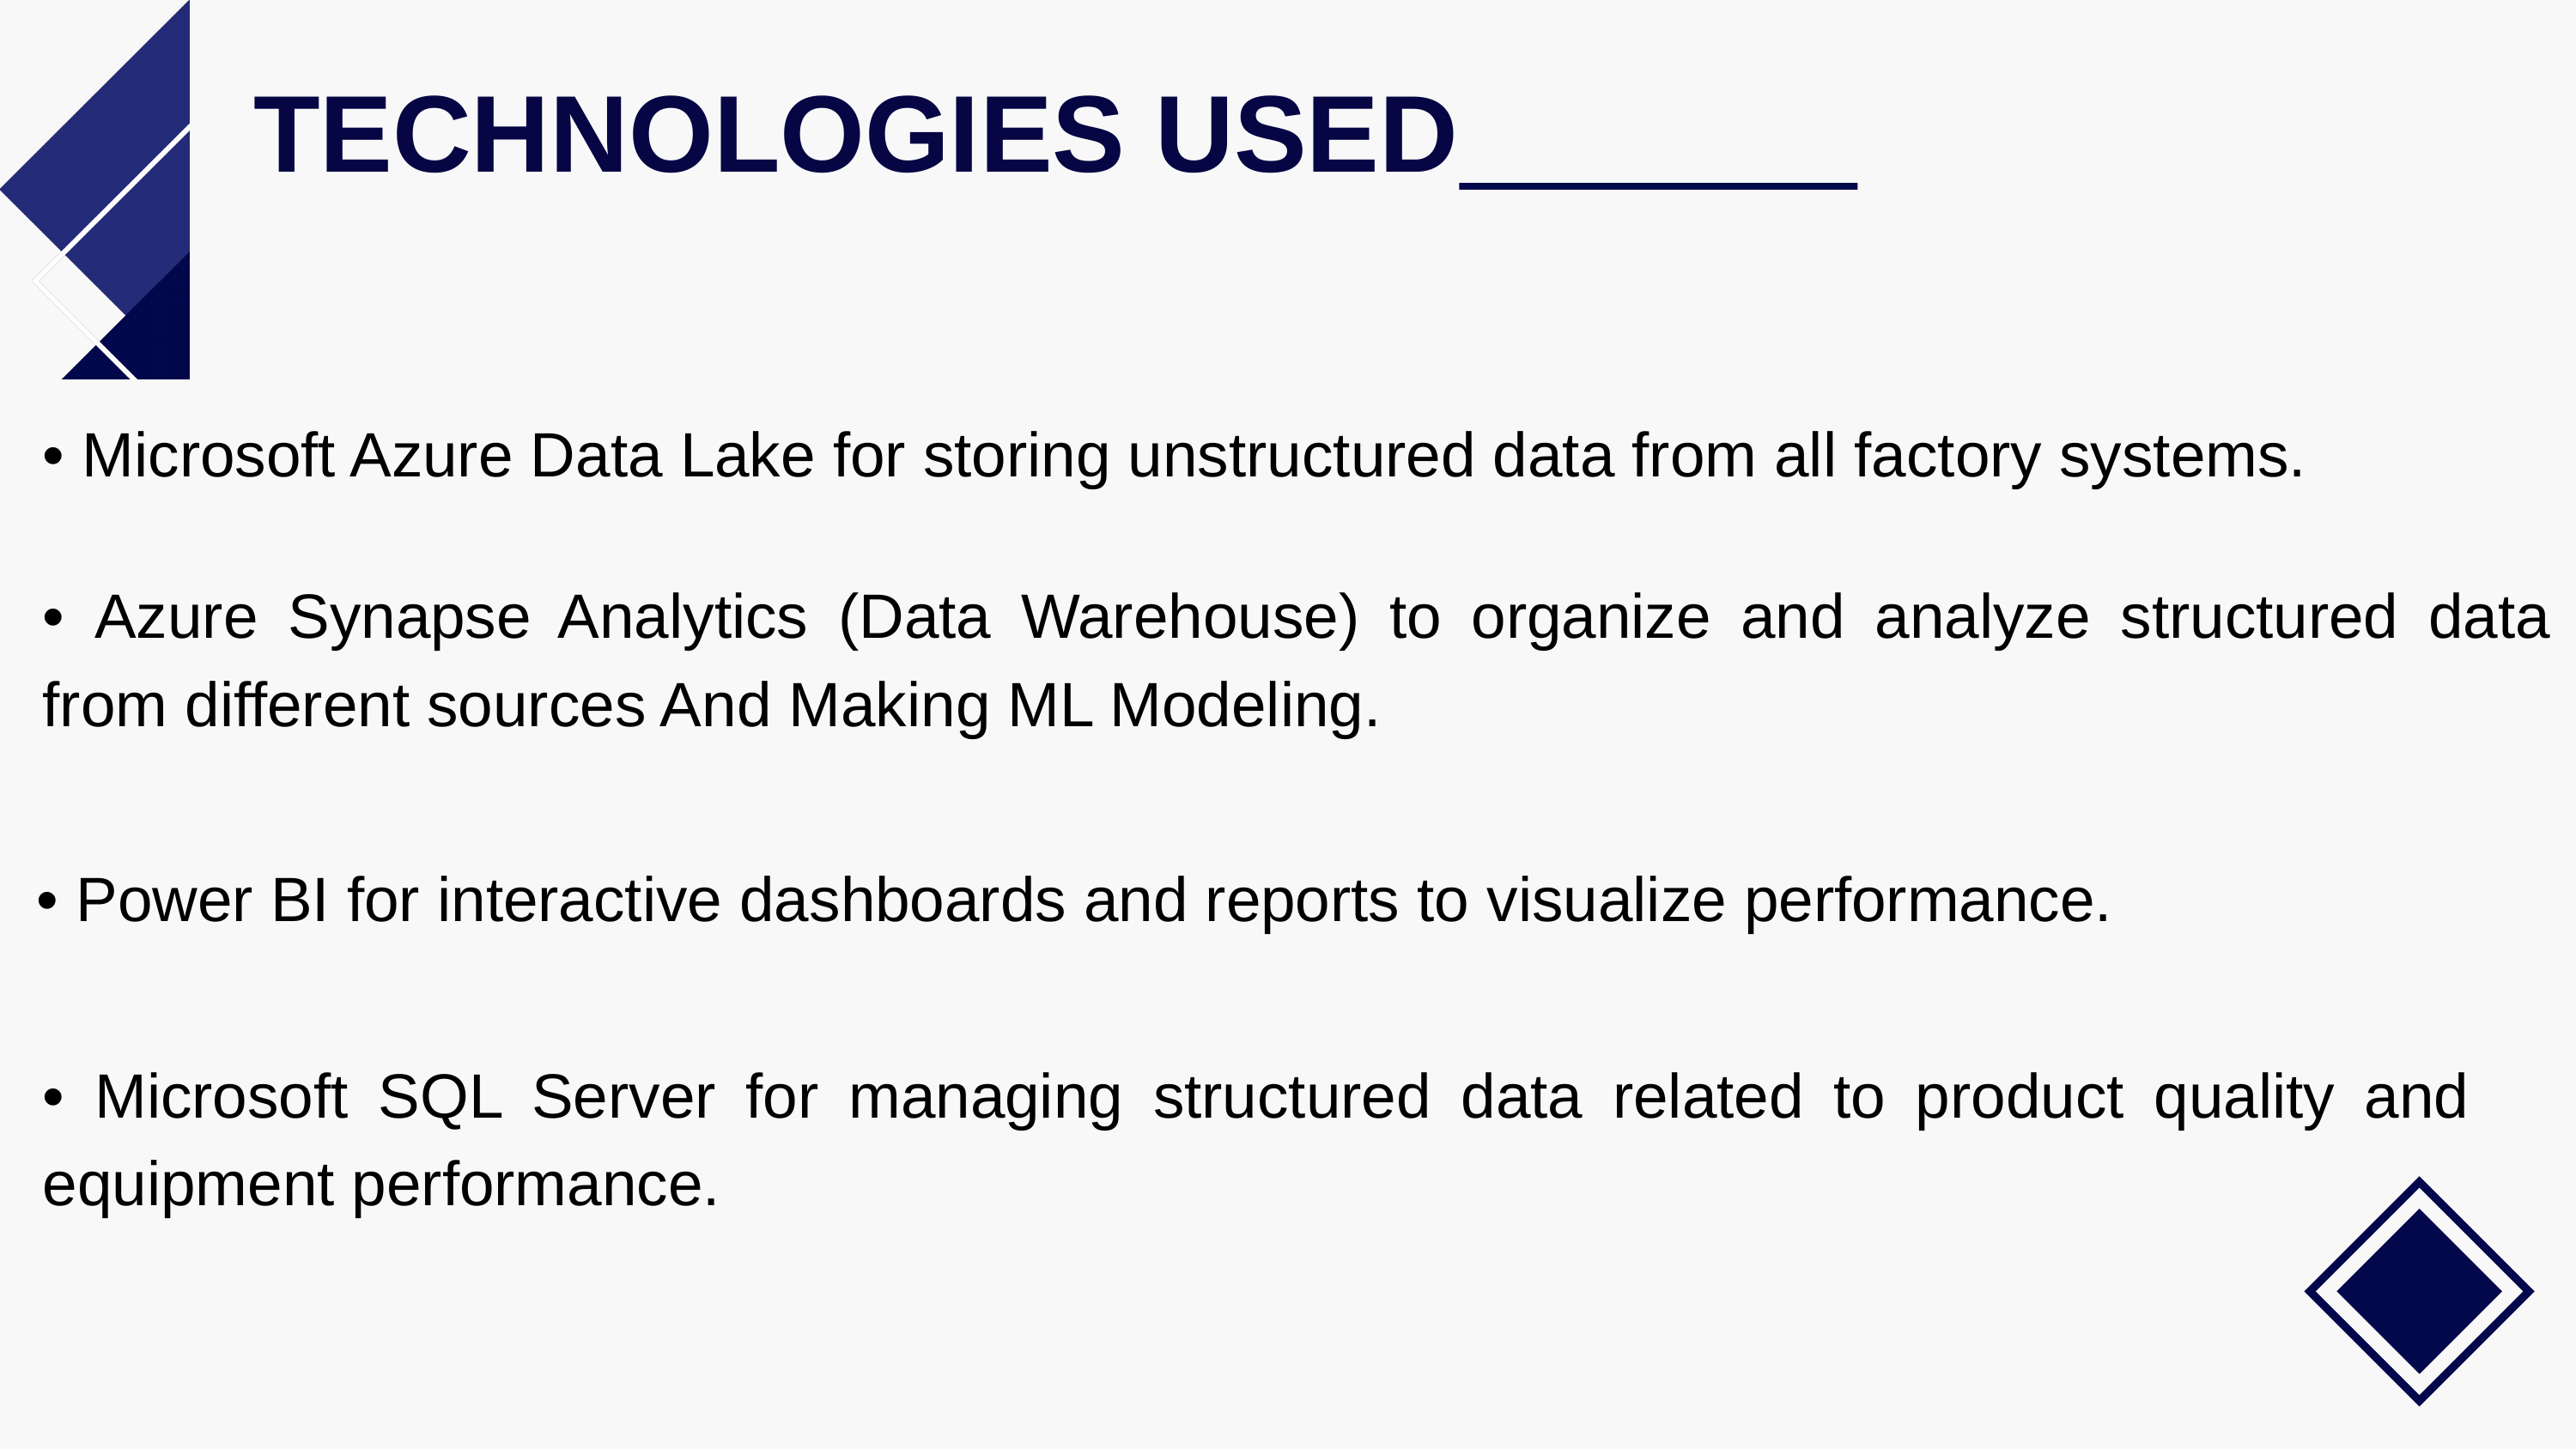

TECHNOLOGIES USED

• Microsoft Azure Data Lake for storing unstructured data from all factory systems.

• Azure Synapse Analytics (Data Warehouse) to organize and analyze structured data from different sources And Making ML Modeling.

 • Power BI for interactive dashboards and reports to visualize performance.

• Microsoft SQL Server for managing structured data related to product quality and equipment performance.